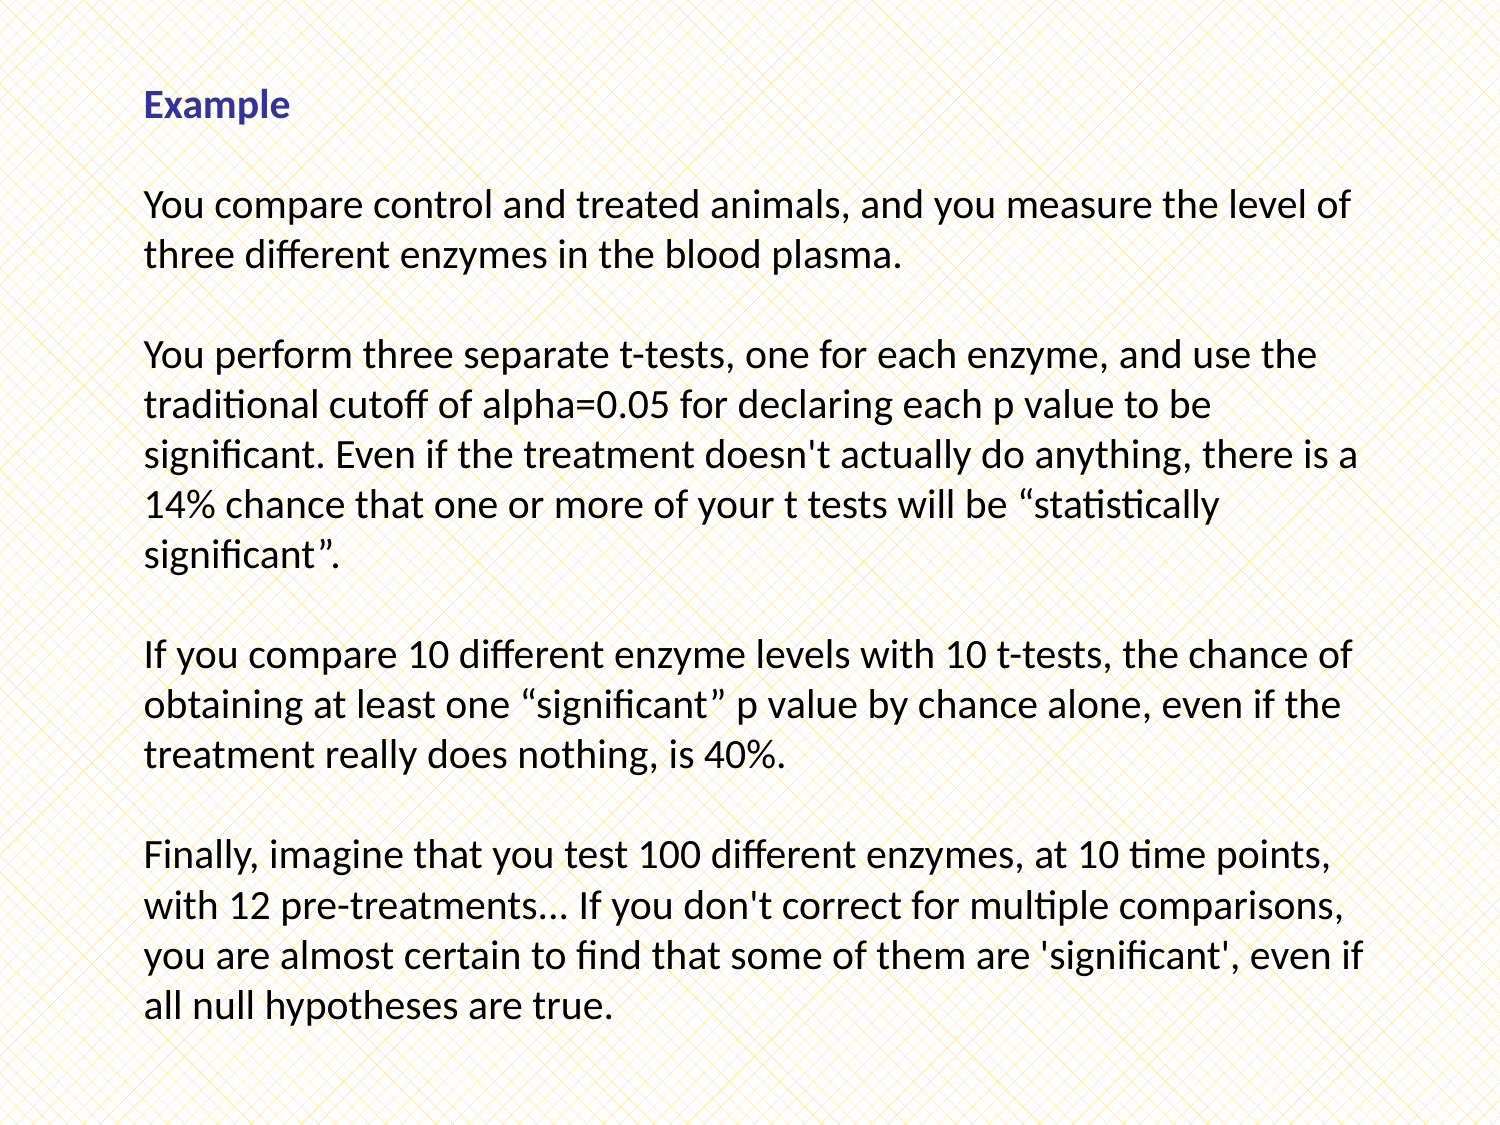

Example

You compare control and treated animals, and you measure the level of three different enzymes in the blood plasma.

You perform three separate t-tests, one for each enzyme, and use the traditional cutoff of alpha=0.05 for declaring each p value to be significant. Even if the treatment doesn't actually do anything, there is a 14% chance that one or more of your t tests will be “statistically significant”.

If you compare 10 different enzyme levels with 10 t-tests, the chance of obtaining at least one “significant” p value by chance alone, even if the treatment really does nothing, is 40%.

Finally, imagine that you test 100 different enzymes, at 10 time points, with 12 pre-treatments... If you don't correct for multiple comparisons, you are almost certain to find that some of them are 'significant', even if all null hypotheses are true.